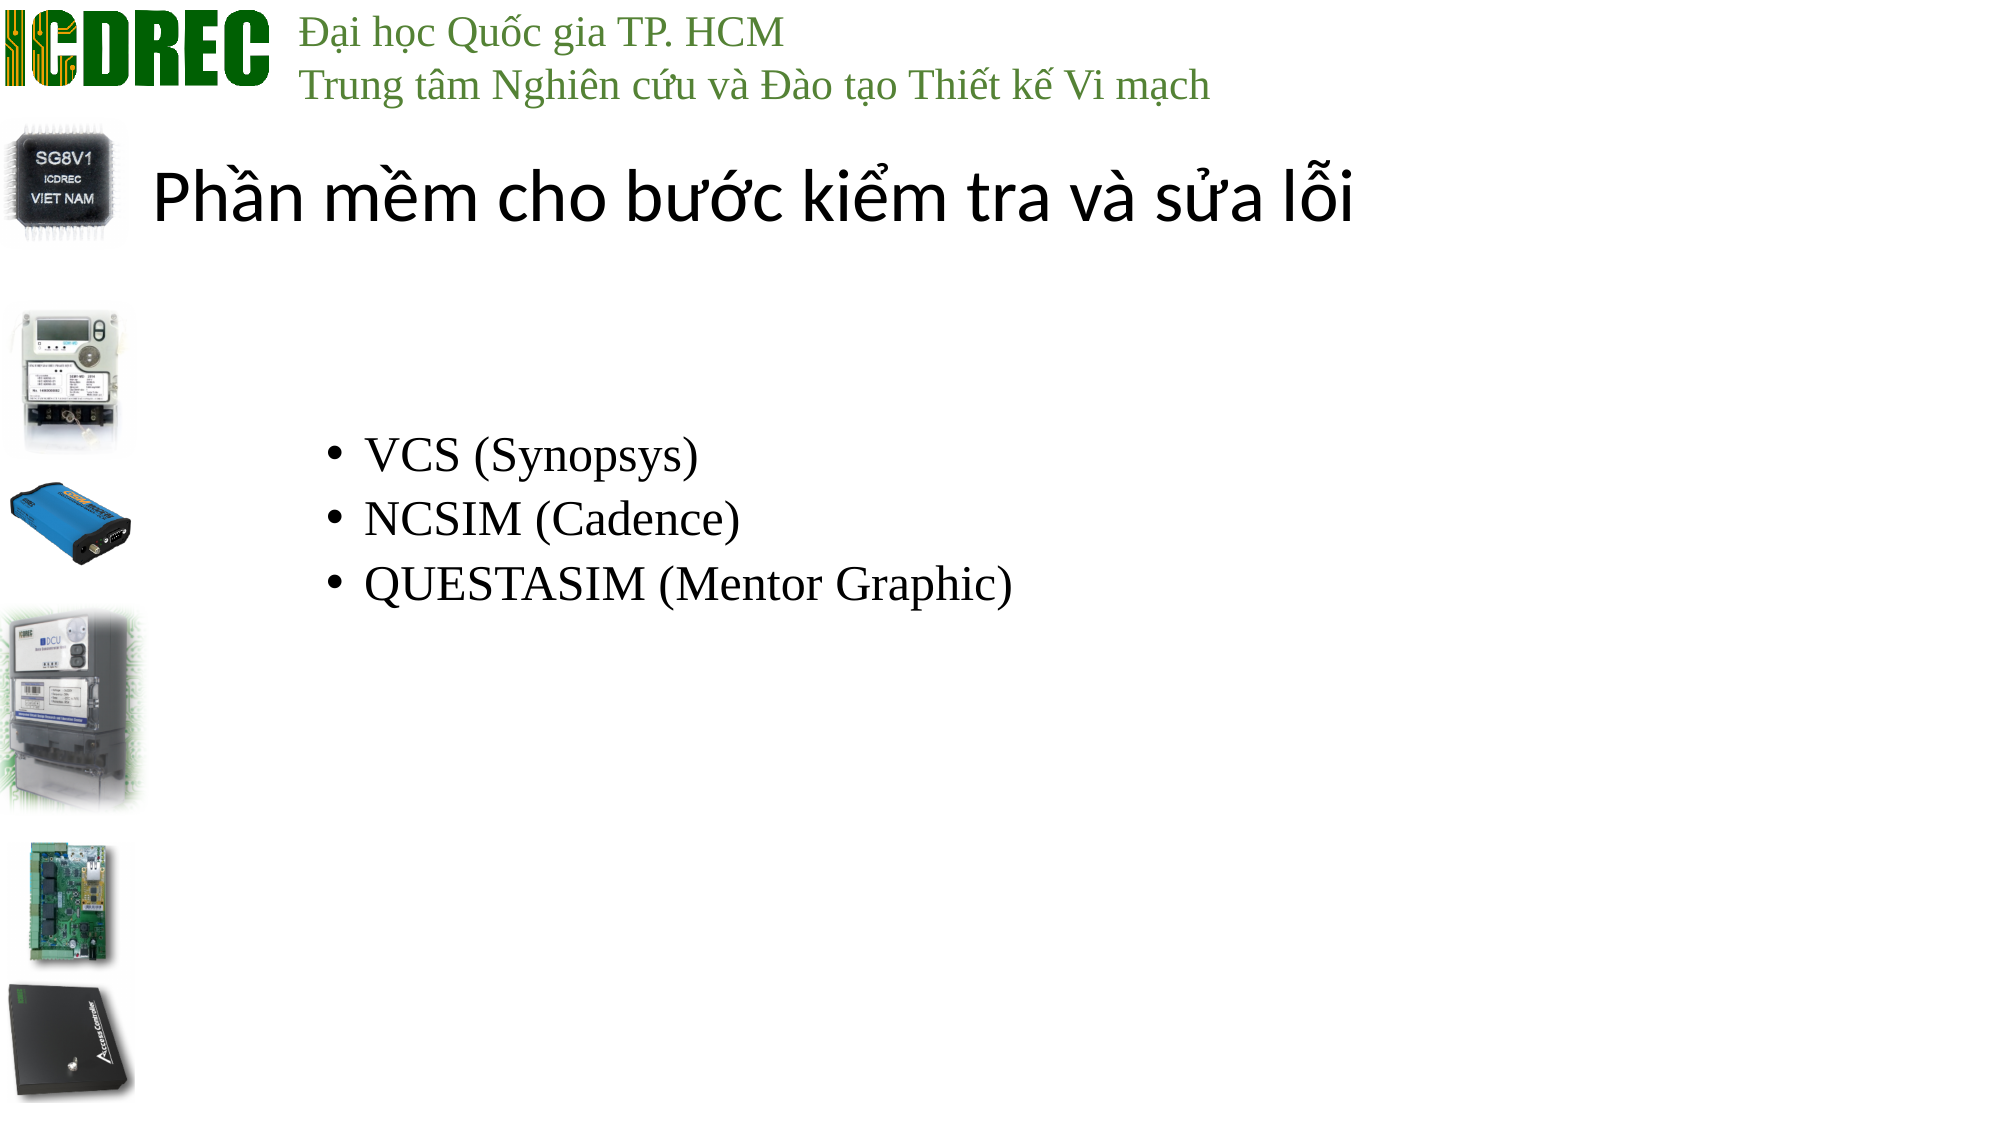

# Phần mềm cho bước kiểm tra và sửa lỗi

VCS (Synopsys)
NCSIM (Cadence)
QUESTASIM (Mentor Graphic)